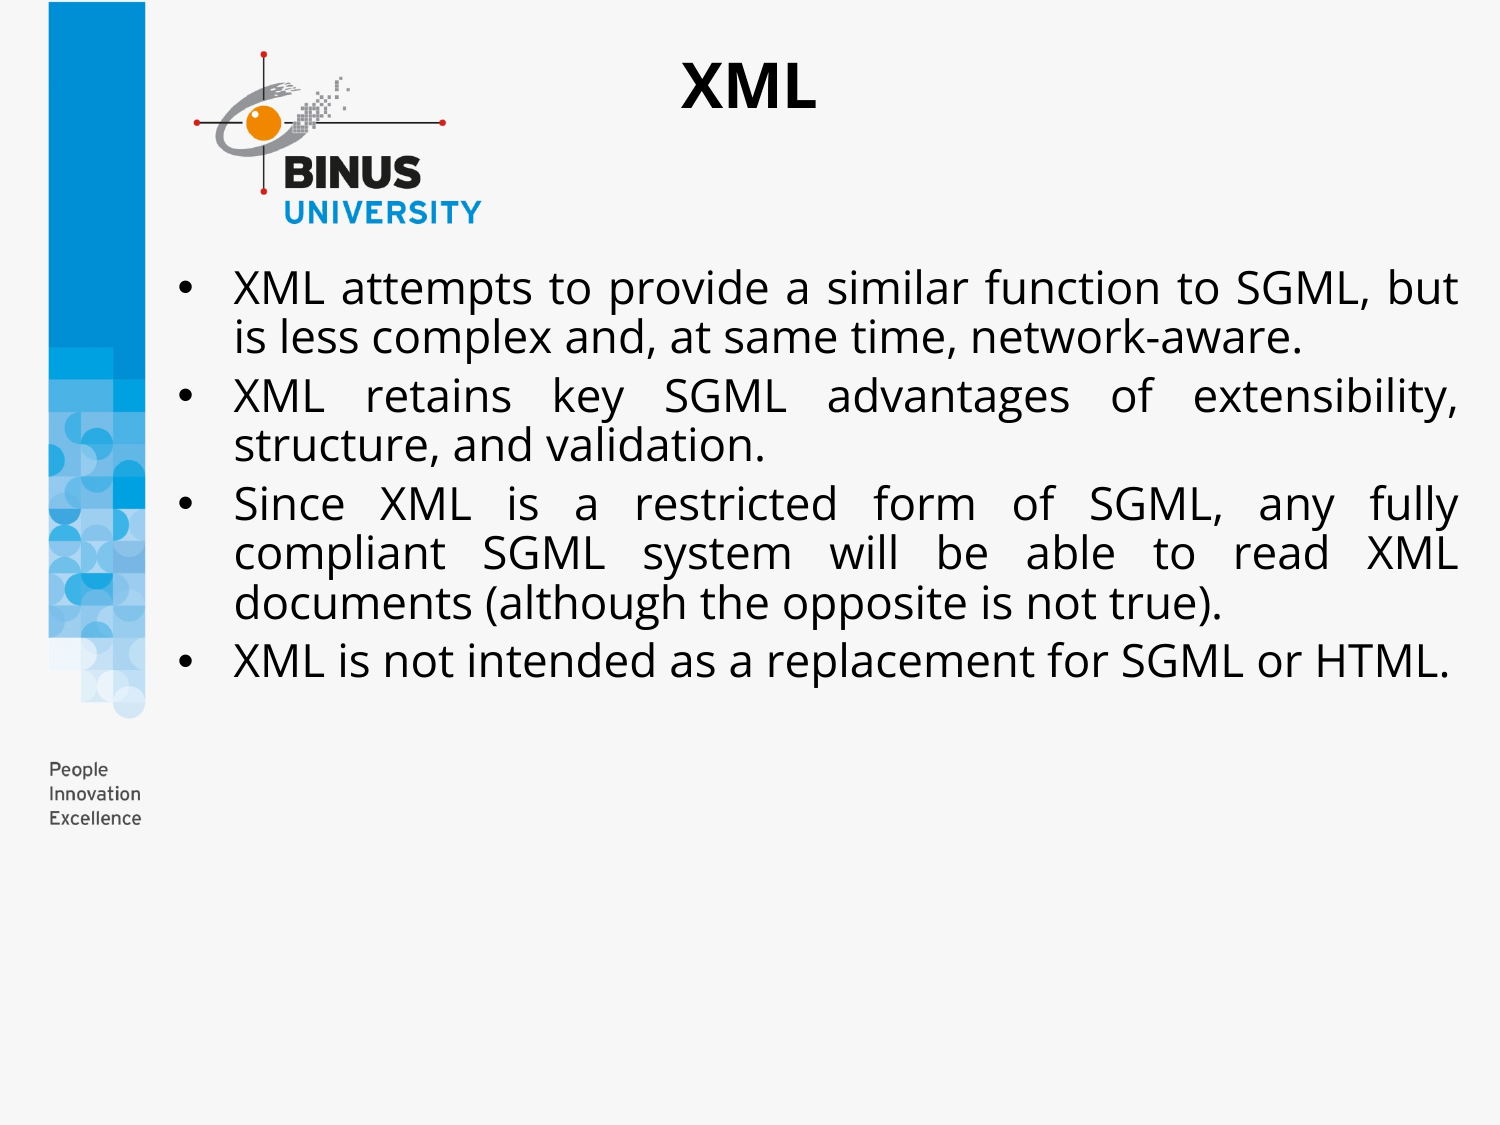

# XML
XML attempts to provide a similar function to SGML, but is less complex and, at same time, network-aware.
XML retains key SGML advantages of extensibility, structure, and validation.
Since XML is a restricted form of SGML, any fully compliant SGML system will be able to read XML documents (although the opposite is not true).
XML is not intended as a replacement for SGML or HTML.